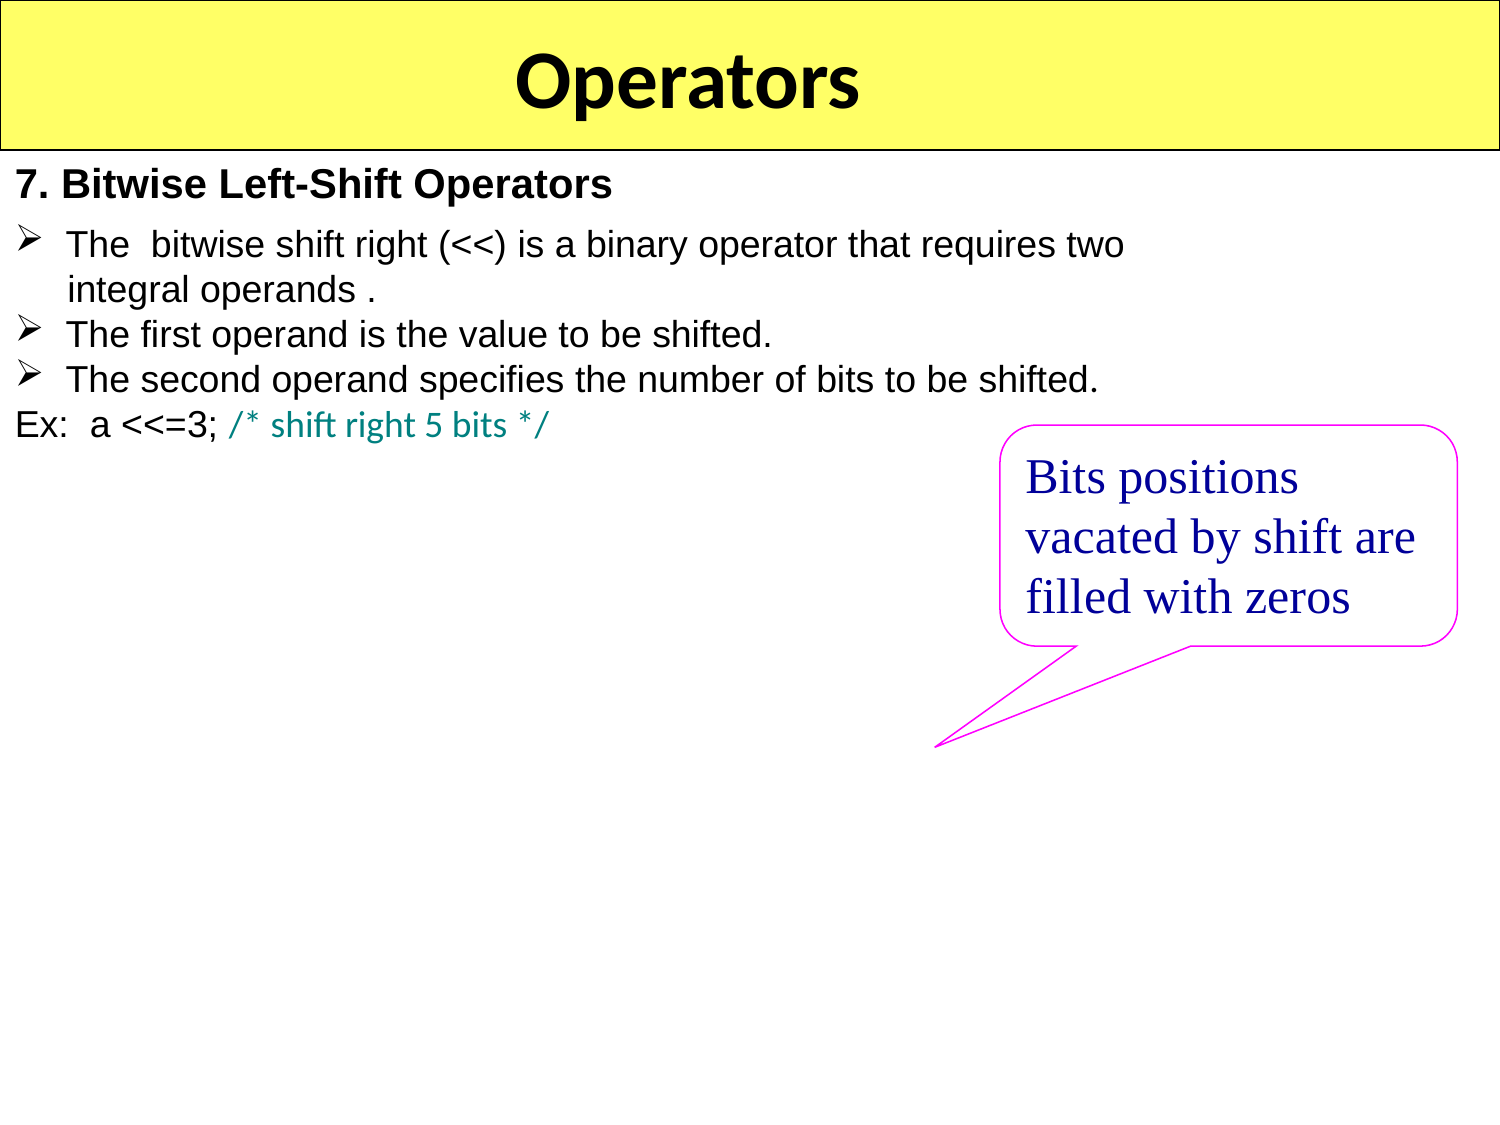

Operators
7. Bitwise Left-Shift Operators
  The  bitwise shift right (<<) is a binary operator that requires two
     integral operands .
  The first operand is the value to be shifted.
  The second operand specifies the number of bits to be shifted.
Ex:  a <<=3; /* shift right 5 bits */
Bits positions vacated by shift are filled with zeros